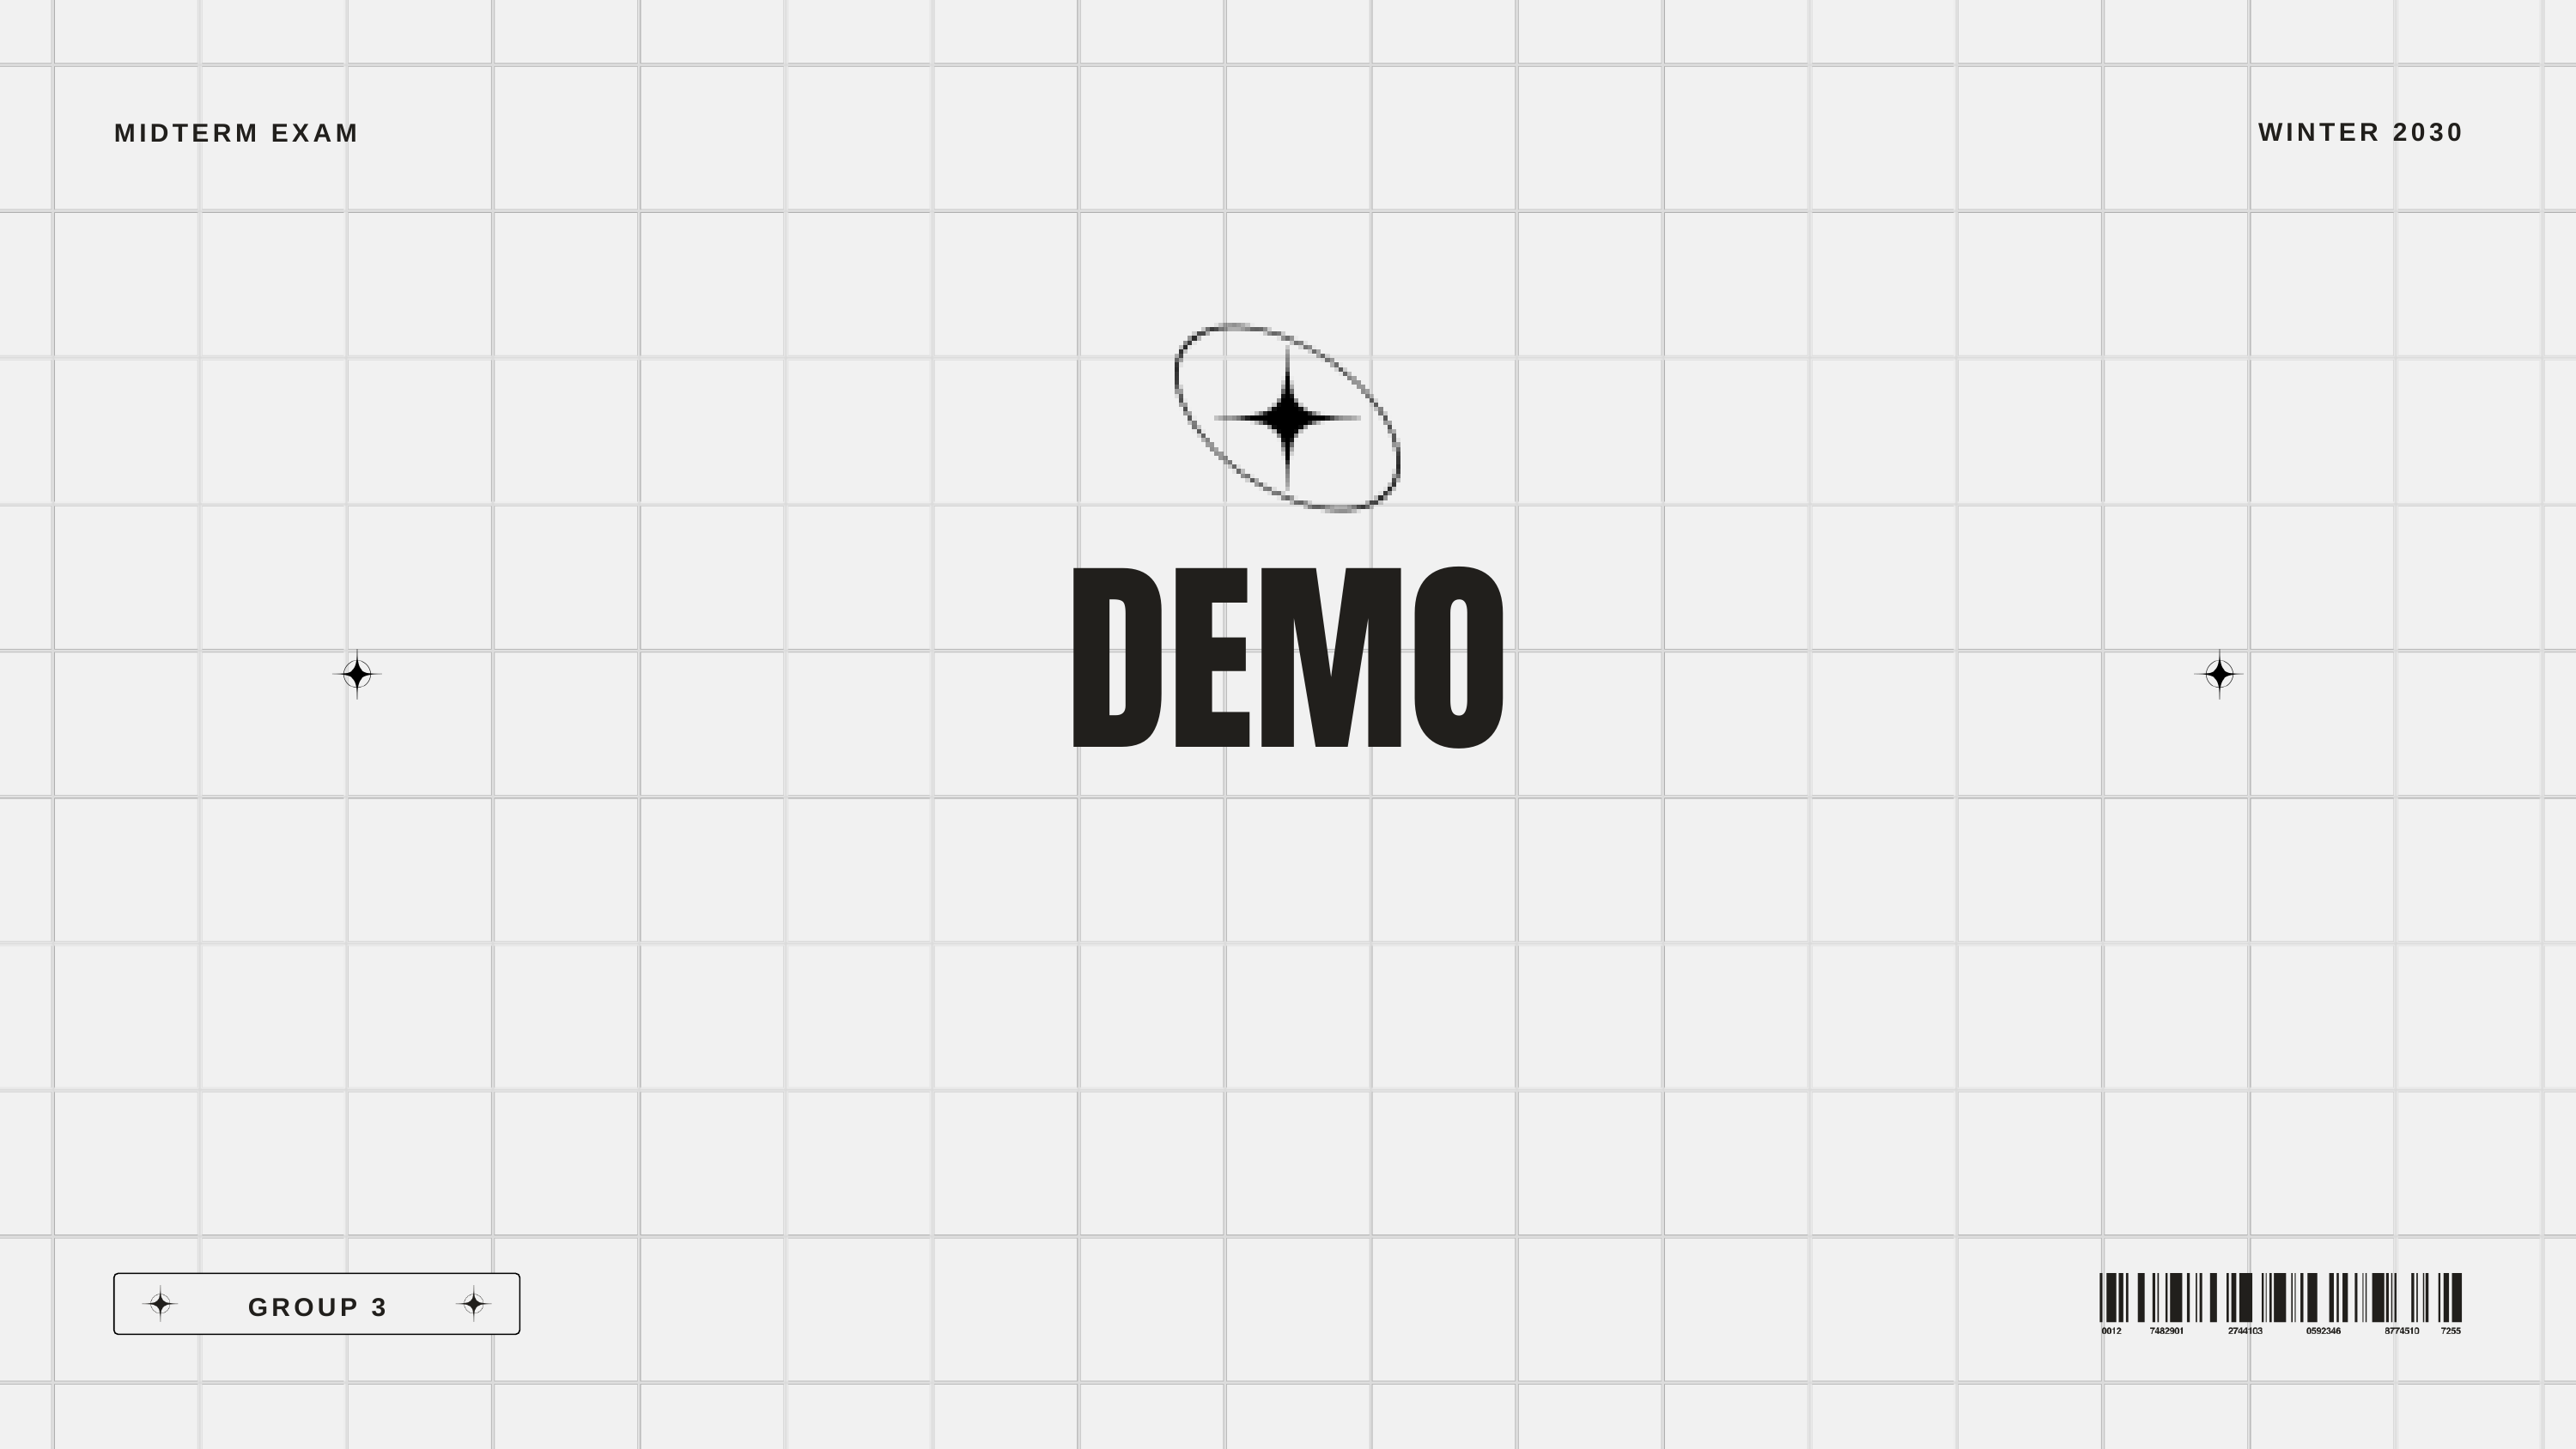

WINTER 2030
MIDTERM EXAM

DEMO

GROUP 3